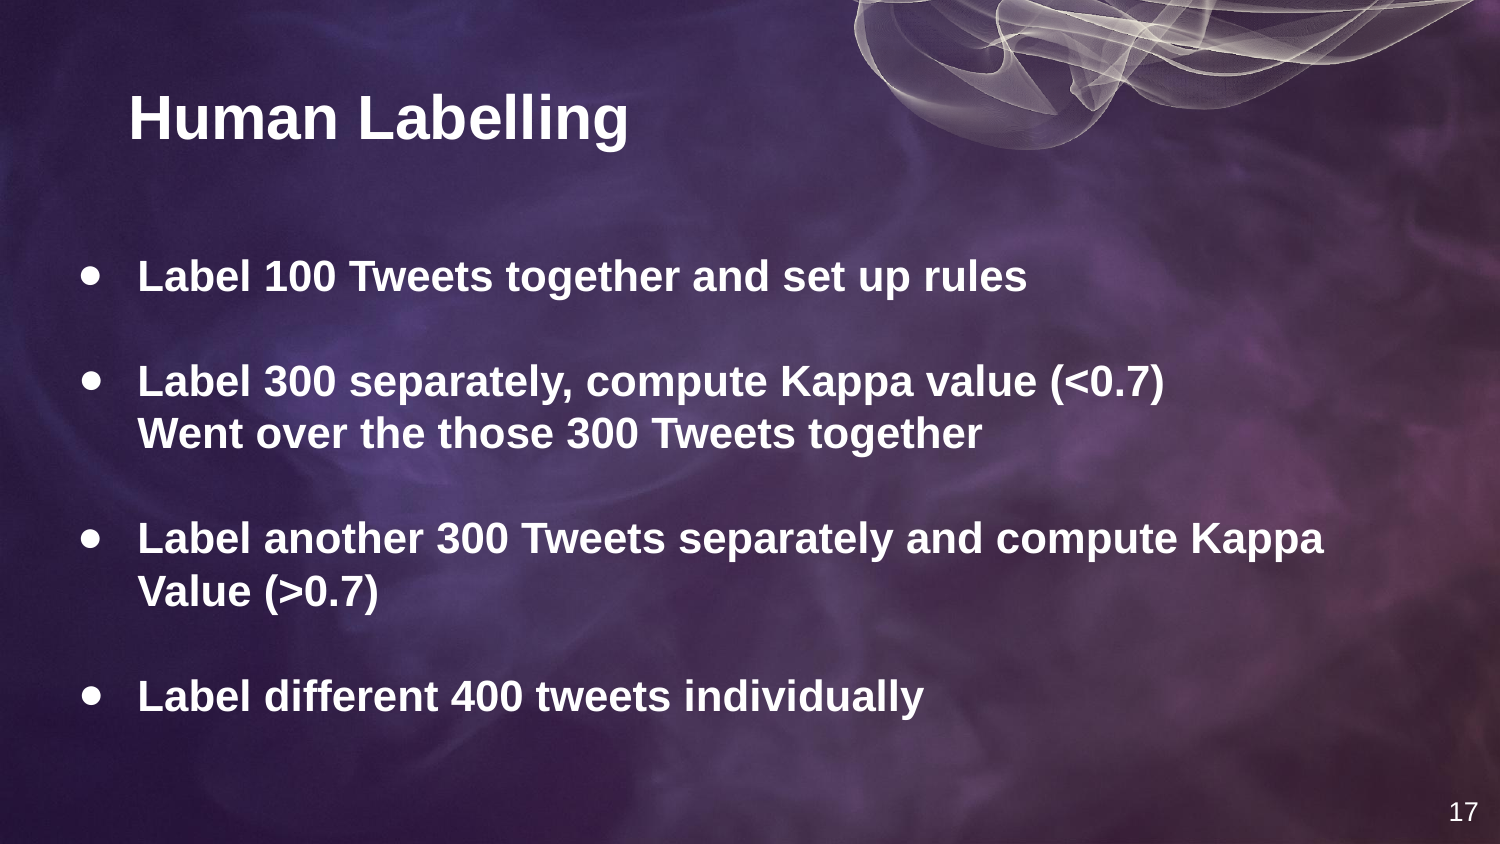

# Human Labelling
Label 100 Tweets together and set up rules

Label 300 separately, compute Kappa value (<0.7)
Went over the those 300 Tweets together

Label another 300 Tweets separately and compute Kappa Value (>0.7)

Label different 400 tweets individually
17